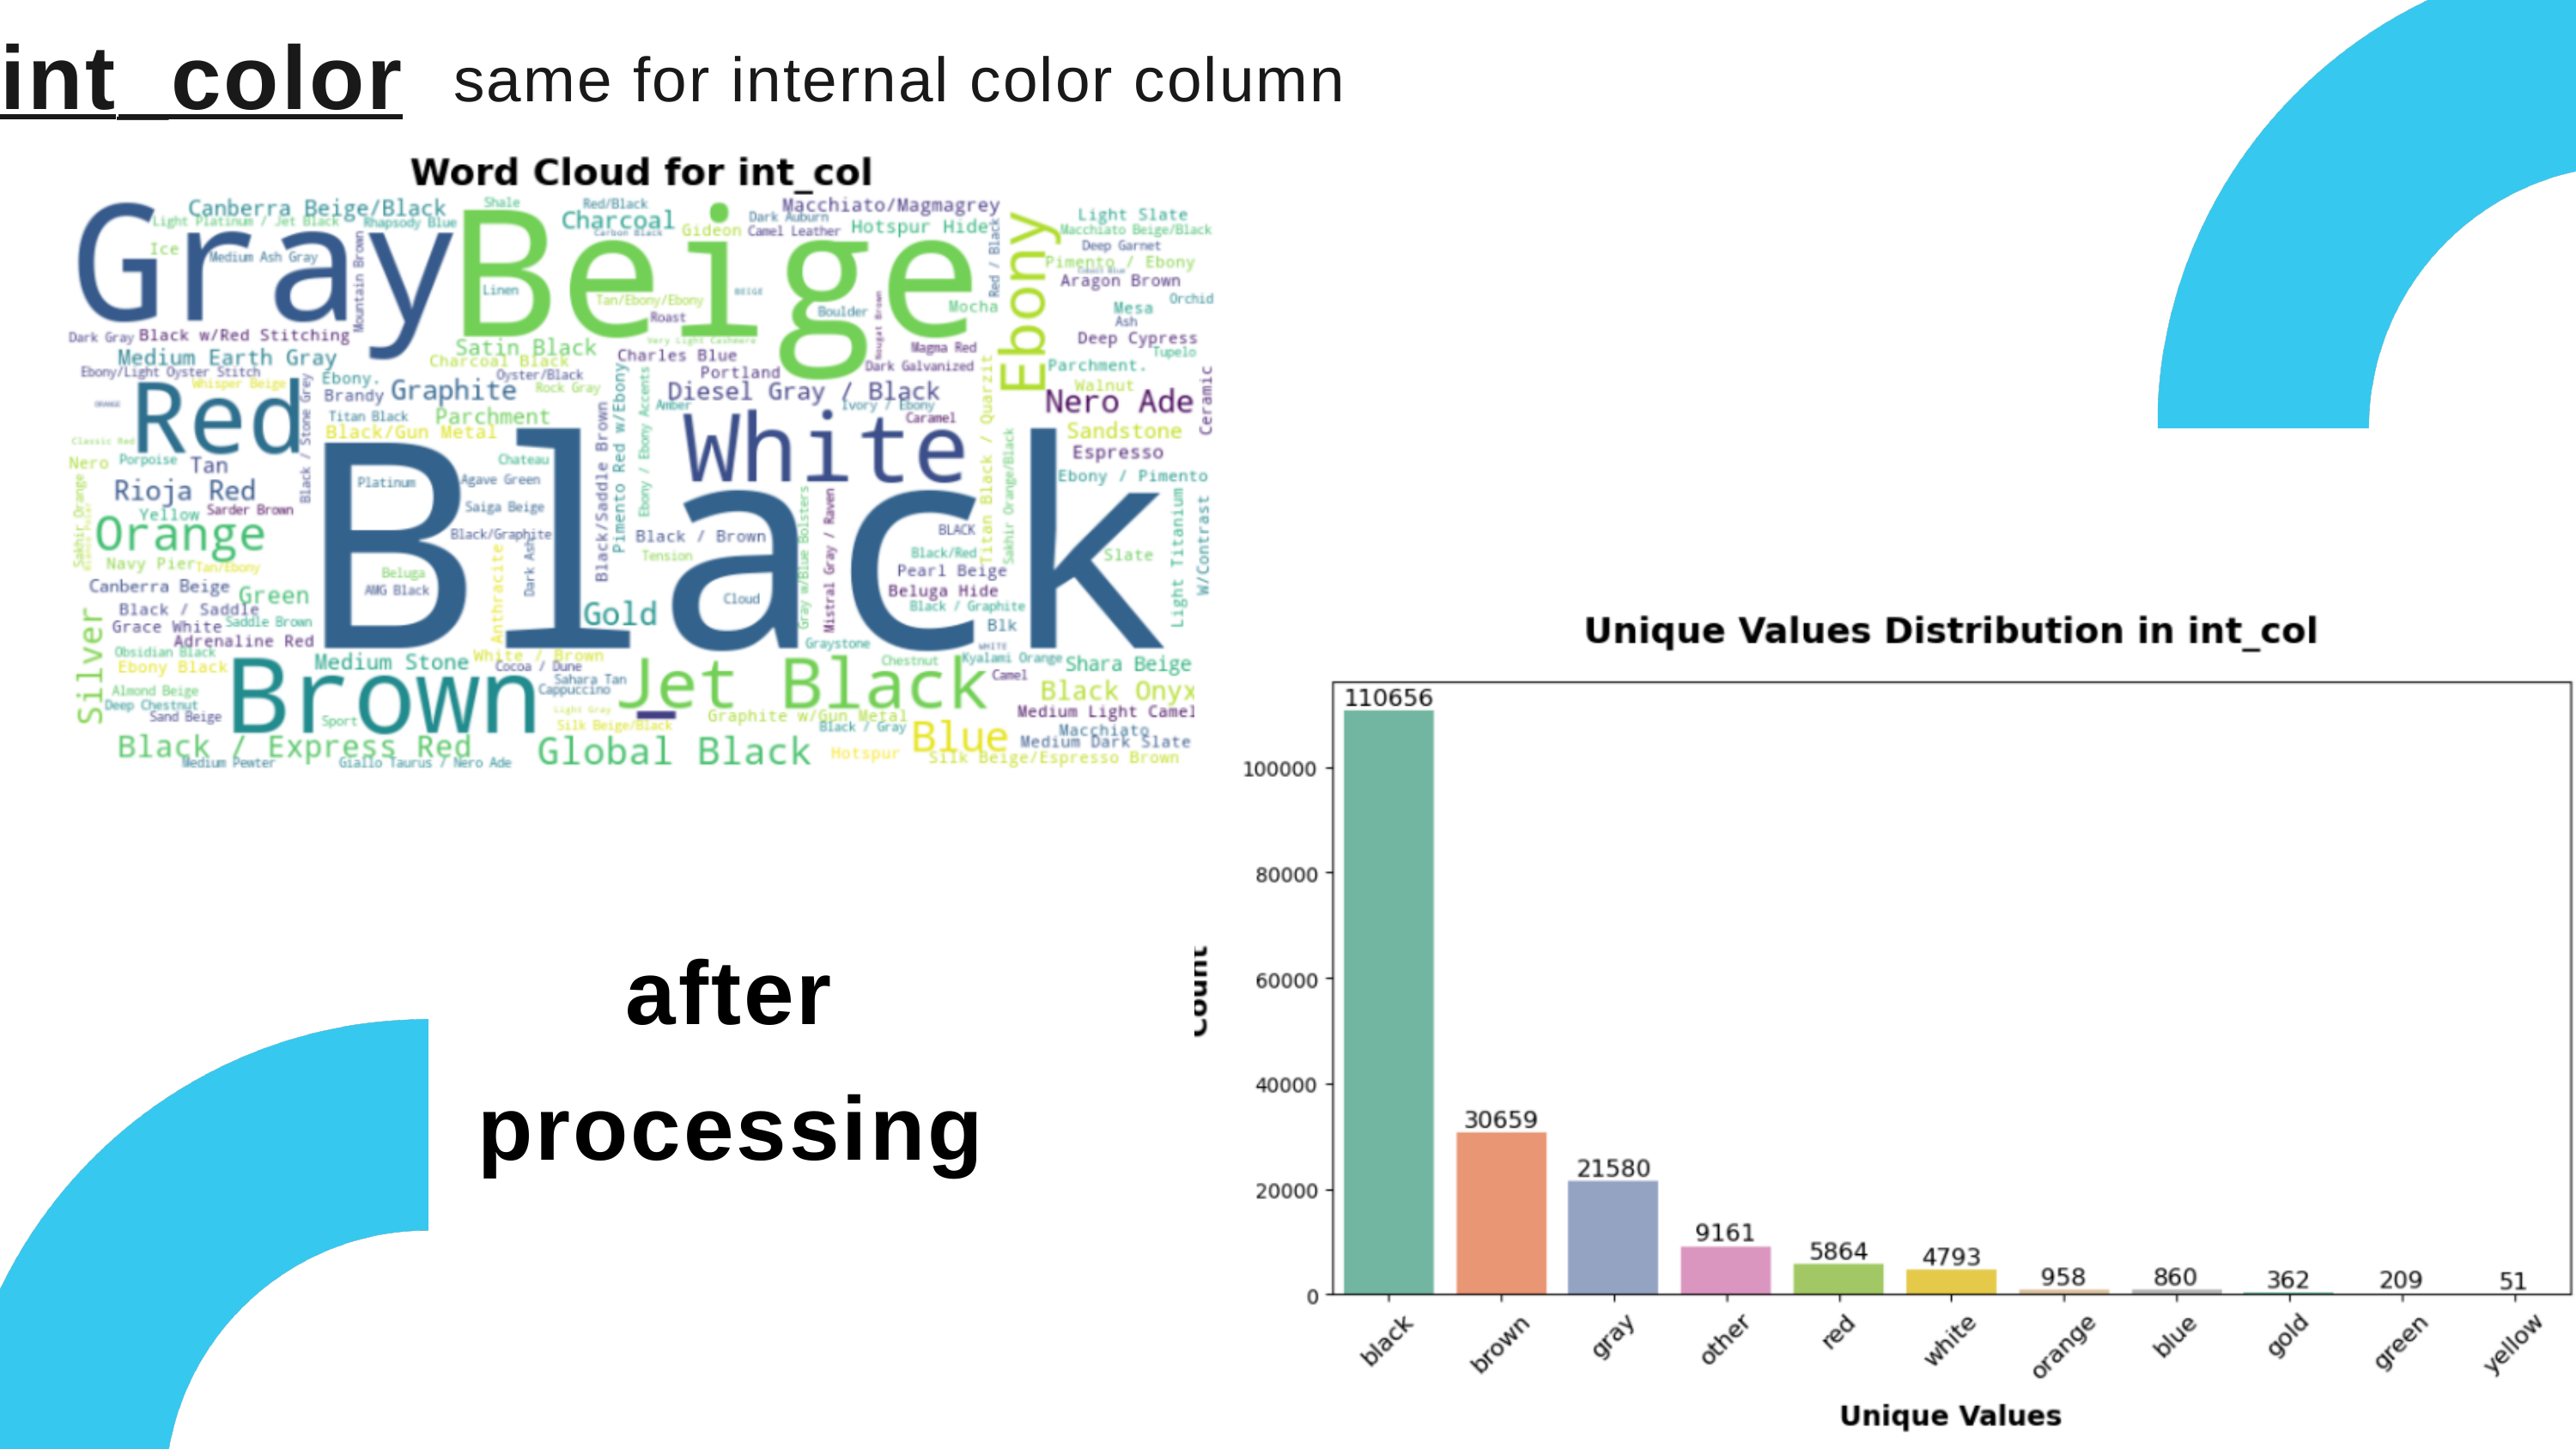

int_color

same for internal color column

after processing